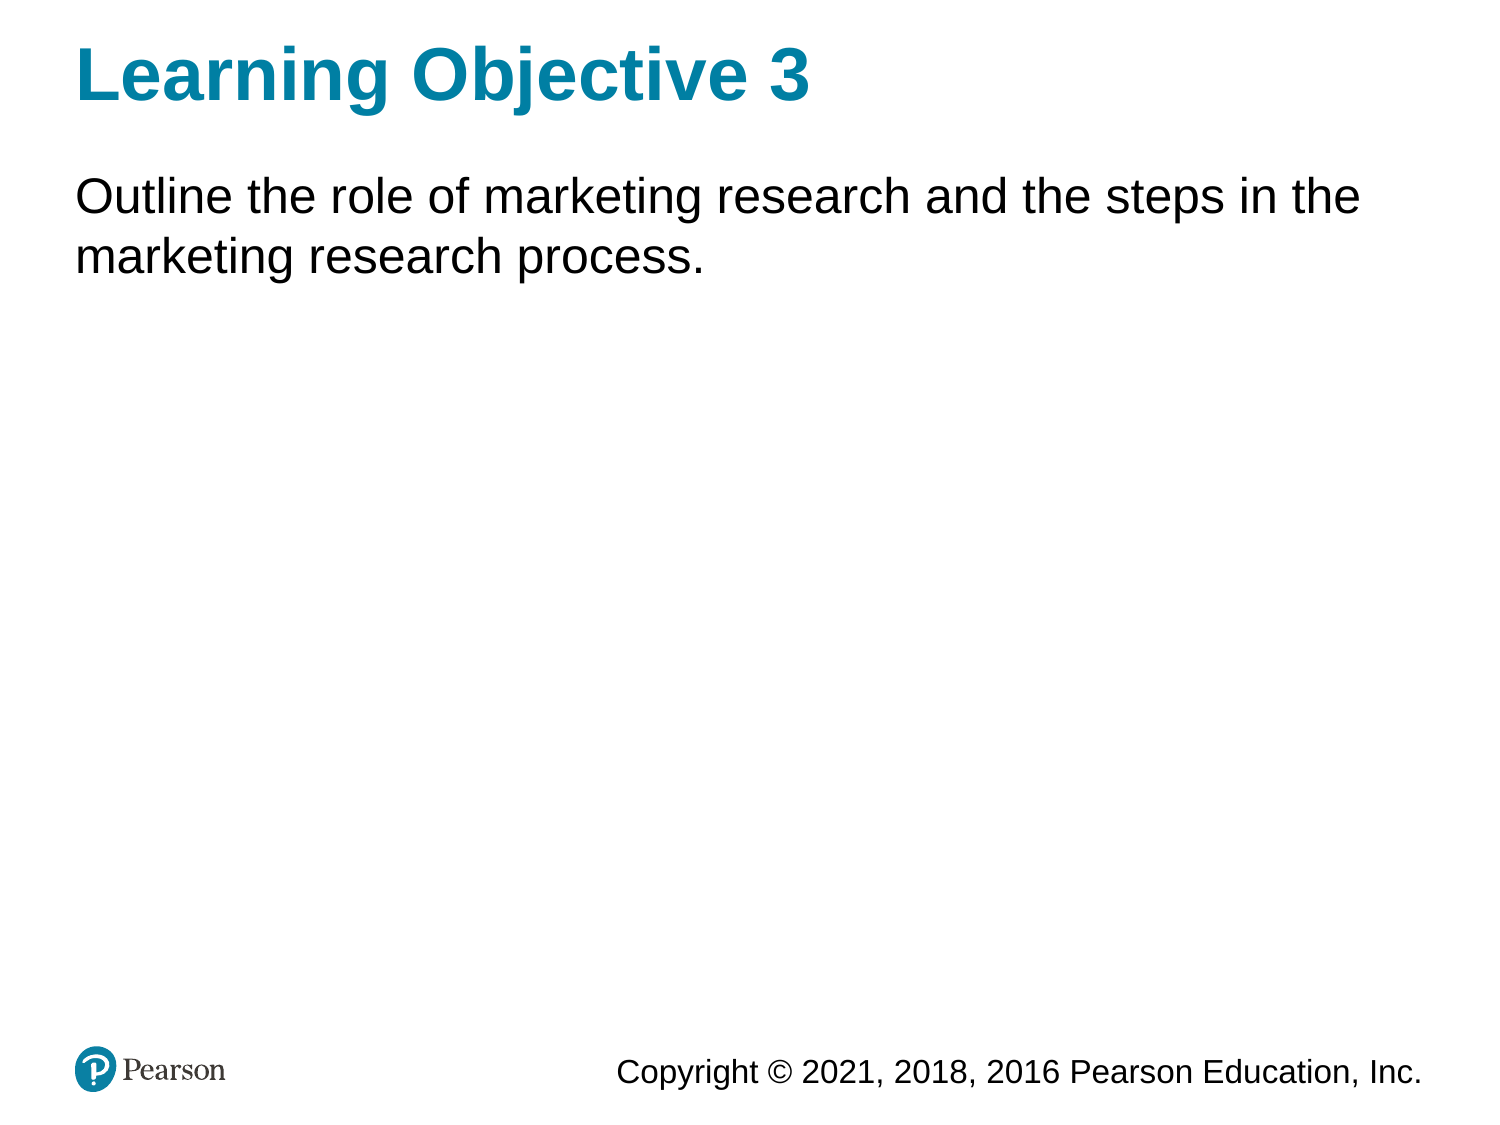

# Learning Objective 3
Outline the role of marketing research and the steps in the marketing research process.